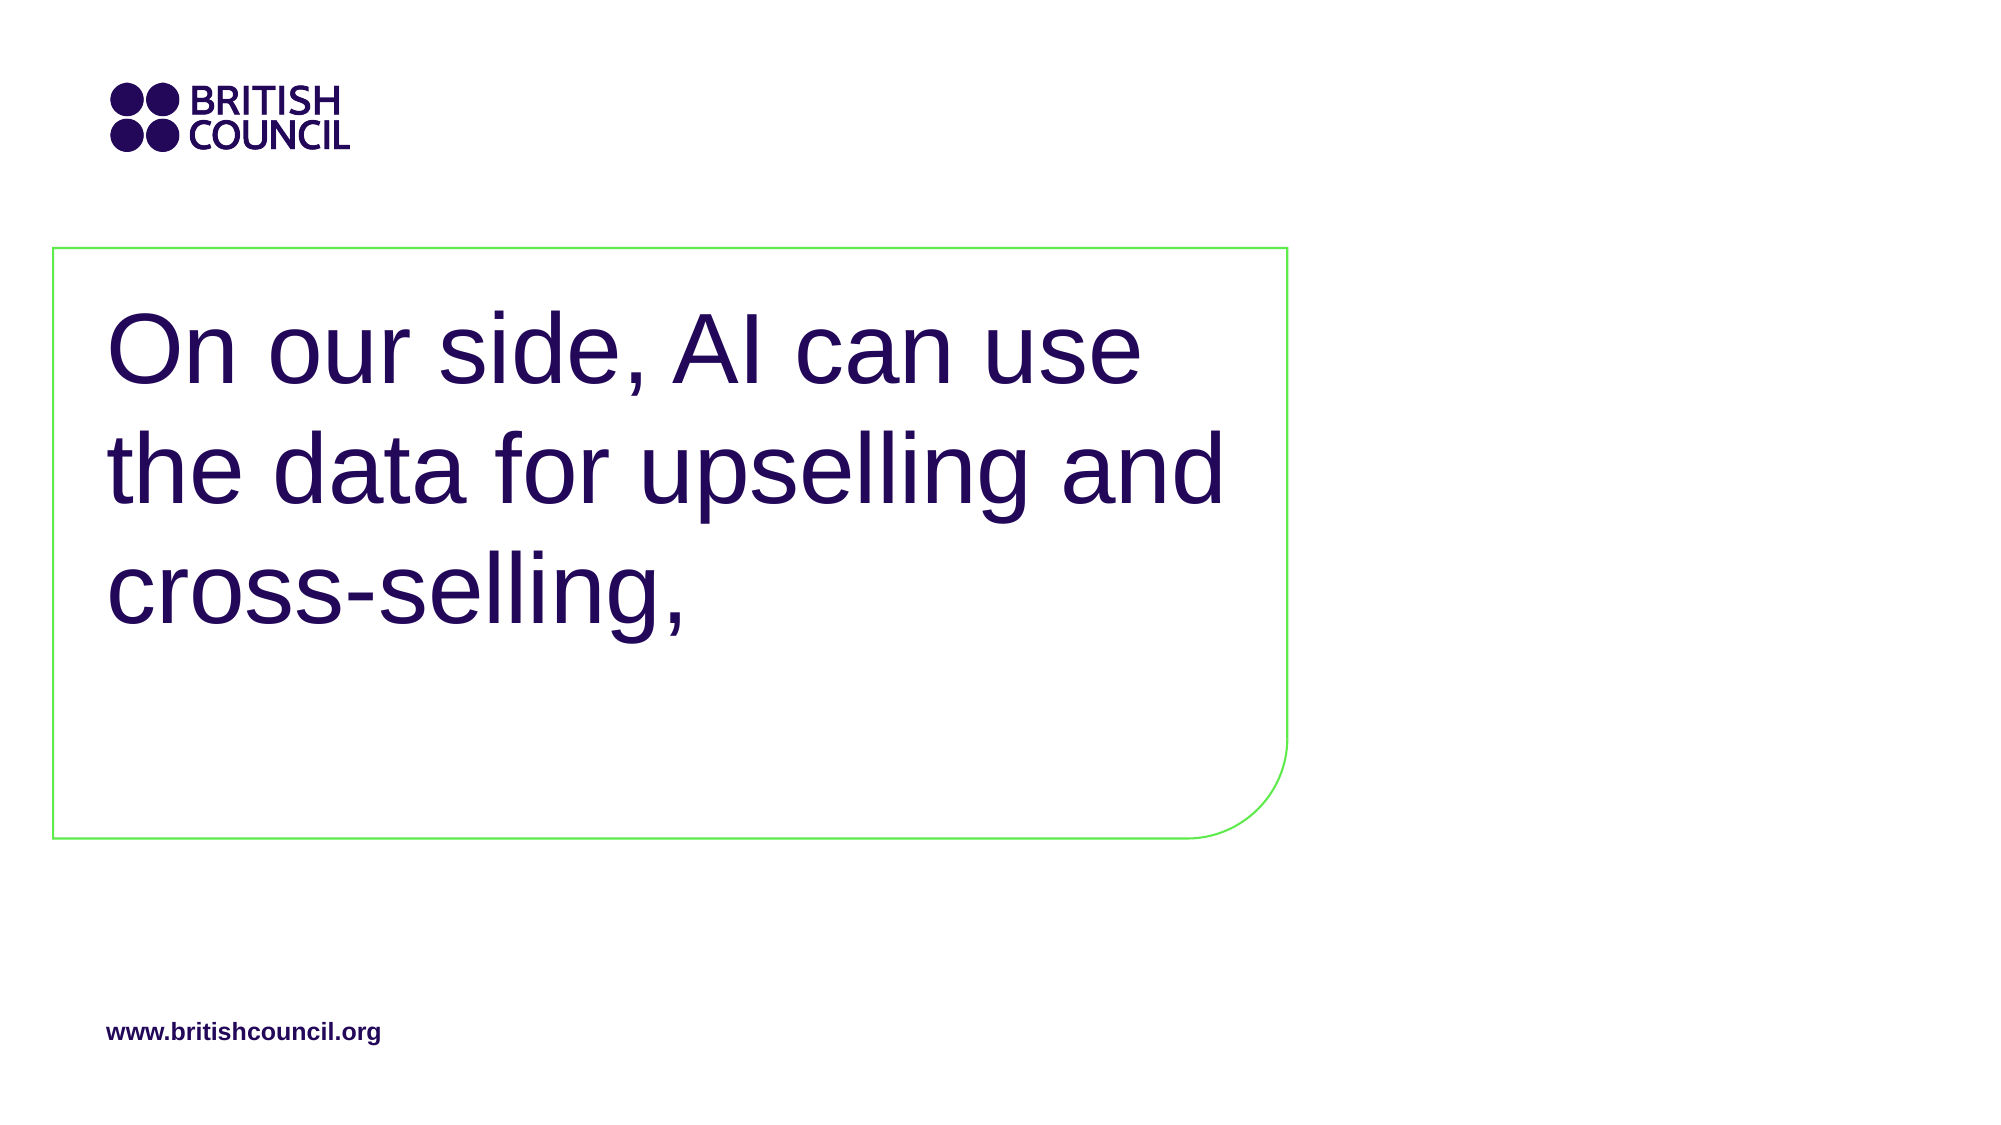

# On our side, AI can use the data for upselling and cross-selling,

www.britishcouncil.org